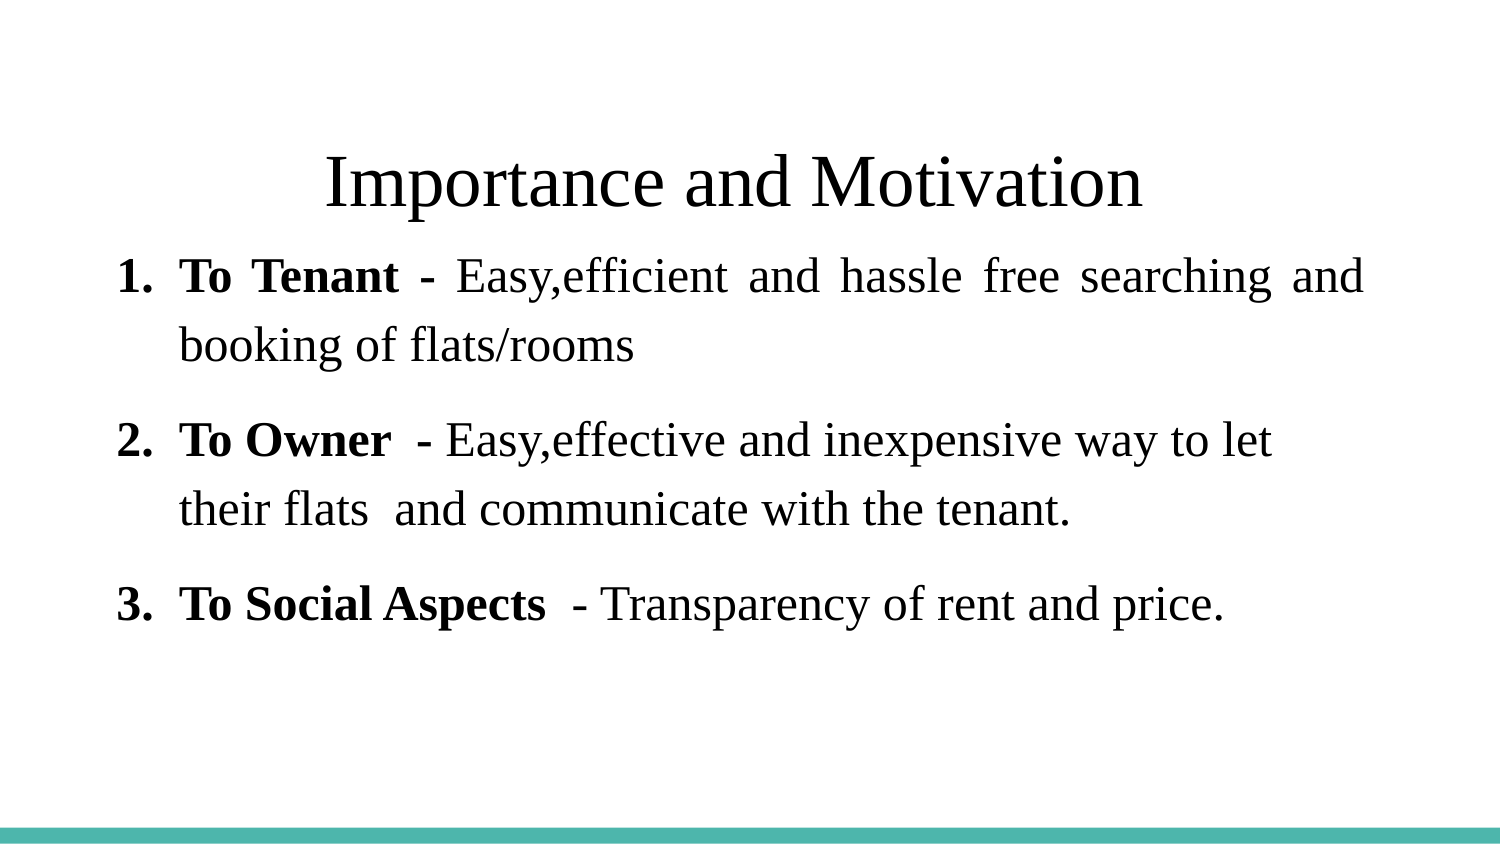

Importance and Motivation

To Tenant - Easy,efficient and hassle free searching and booking of flats/rooms

To Owner  - Easy,effective and inexpensive way to let their flats  and communicate with the tenant.

To Social Aspects  - Transparency of rent and price.